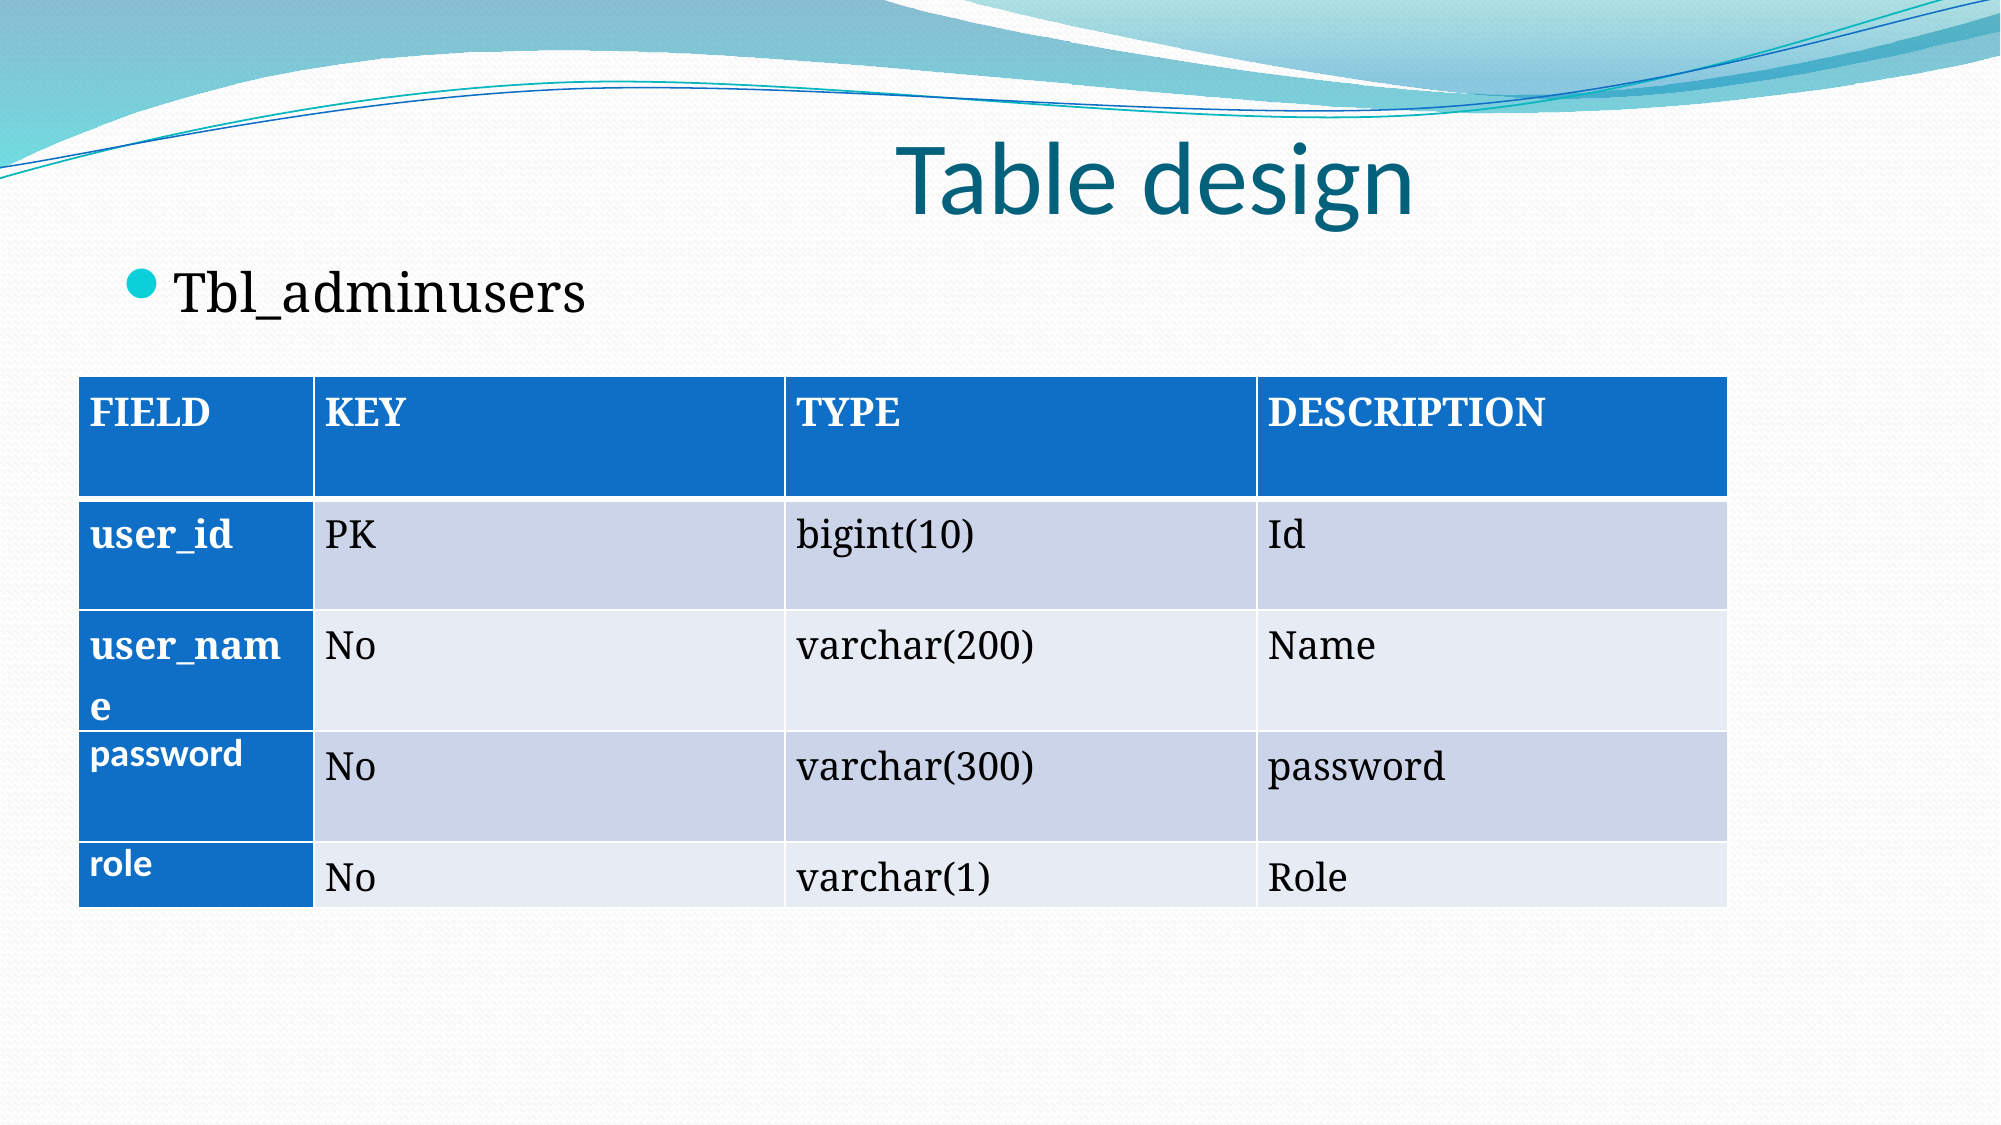

# Table design
Tbl_adminusers

| FIELD | KEY | TYPE | DESCRIPTION |
| --- | --- | --- | --- |
| user\_id | PK | bigint(10) | Id |
| user\_name | No | varchar(200) | Name |
| password | No | varchar(300) | password |
| role | No | varchar(1) | Role |